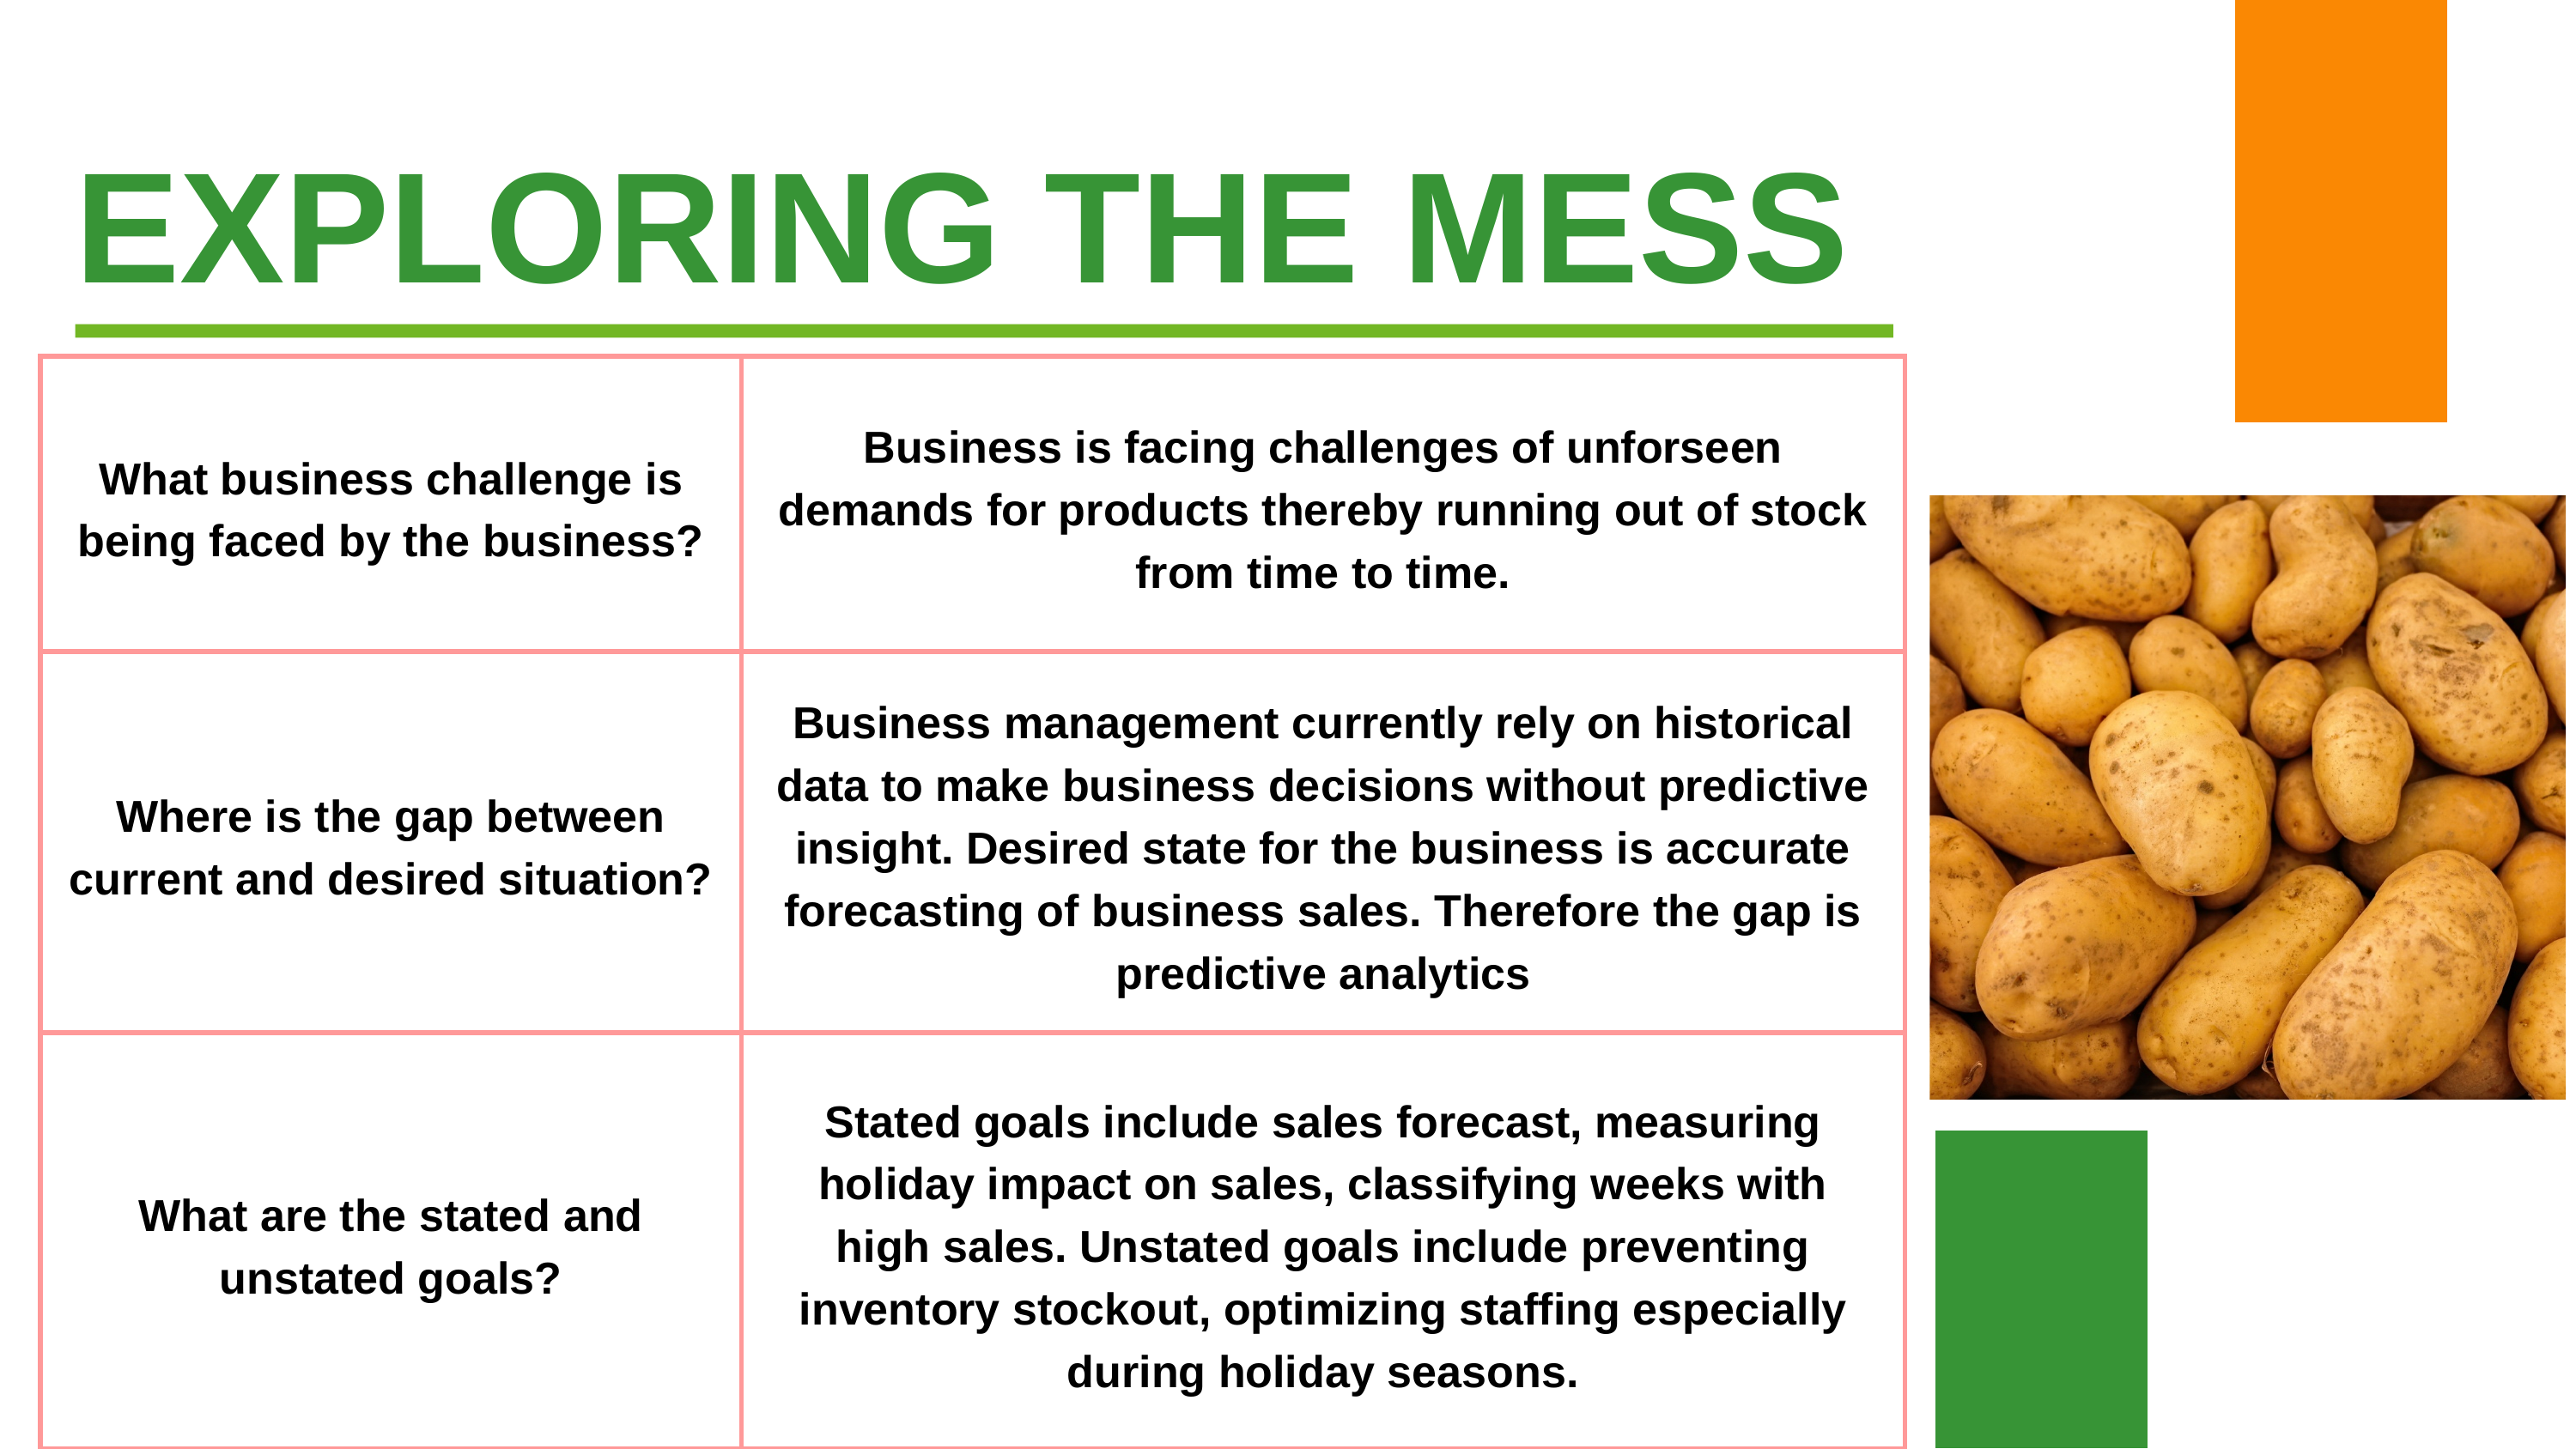

EXPLORING THE MESS

| What business challenge is being faced by the business? | Business is facing challenges of unforseen demands for products thereby running out of stock from time to time. |
| --- | --- |
| Where is the gap between current and desired situation? | Business management currently rely on historical data to make business decisions without predictive insight. Desired state for the business is accurate forecasting of business sales. Therefore the gap is predictive analytics |
| What are the stated and unstated goals? | Stated goals include sales forecast, measuring holiday impact on sales, classifying weeks with high sales. Unstated goals include preventing inventory stockout, optimizing staffing especially during holiday seasons. |